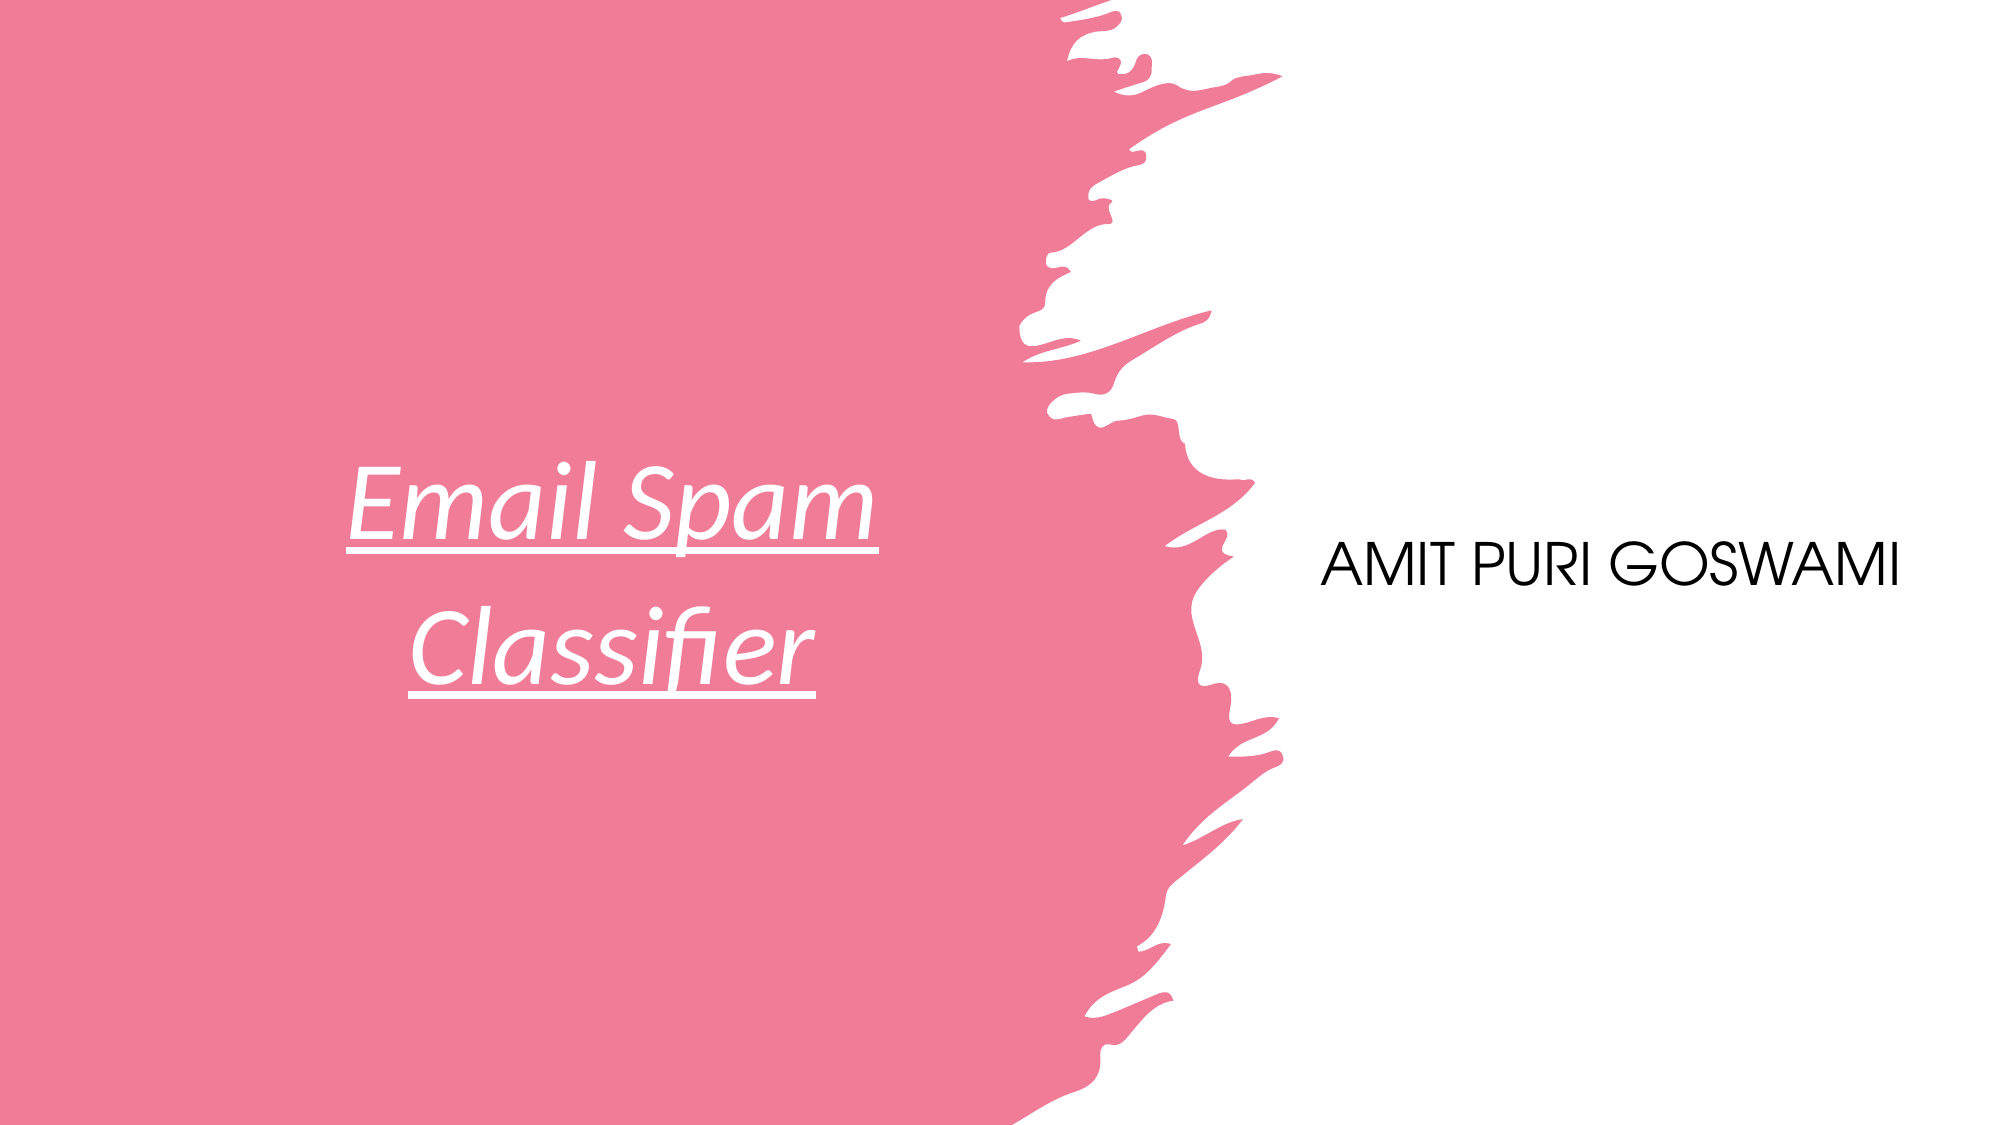

# Email Spam Classifier
Amit Puri Goswami